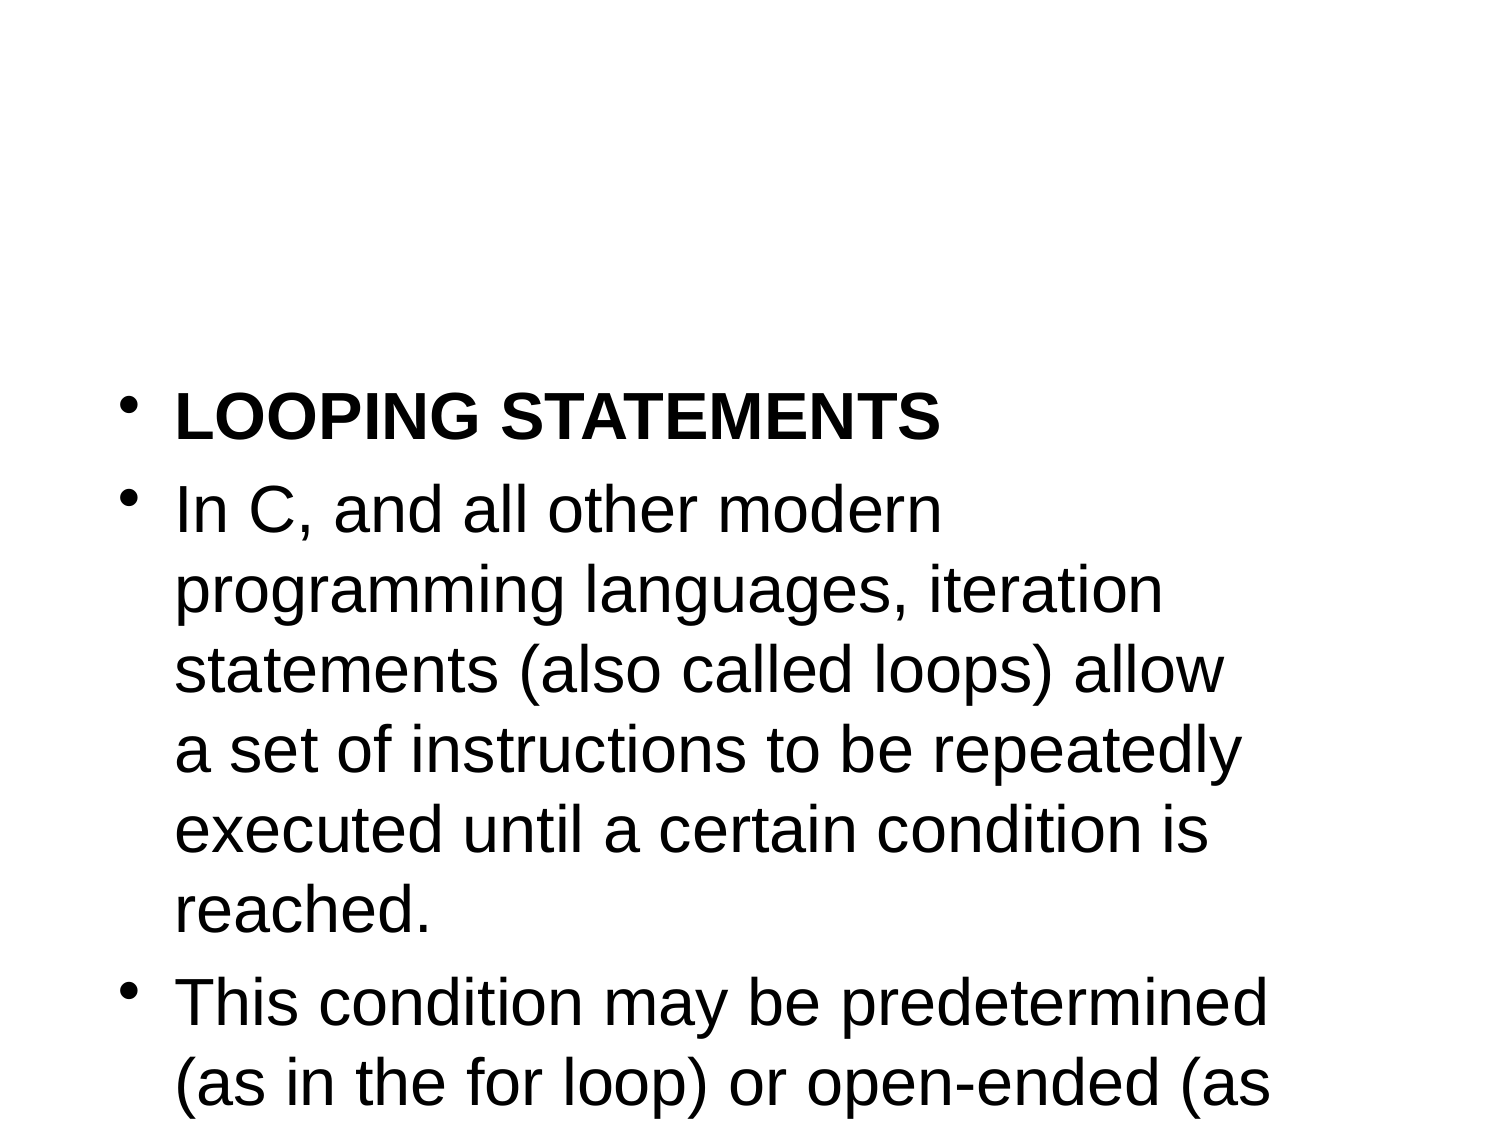

LOOPING STATEMENTS
In C, and all other modern programming languages, iteration statements (also called loops) allow a set of instructions to be repeatedly executed until a certain condition is reached.
This condition may be predetermined (as in the for loop) or open-ended (as in the while and do-while loops).